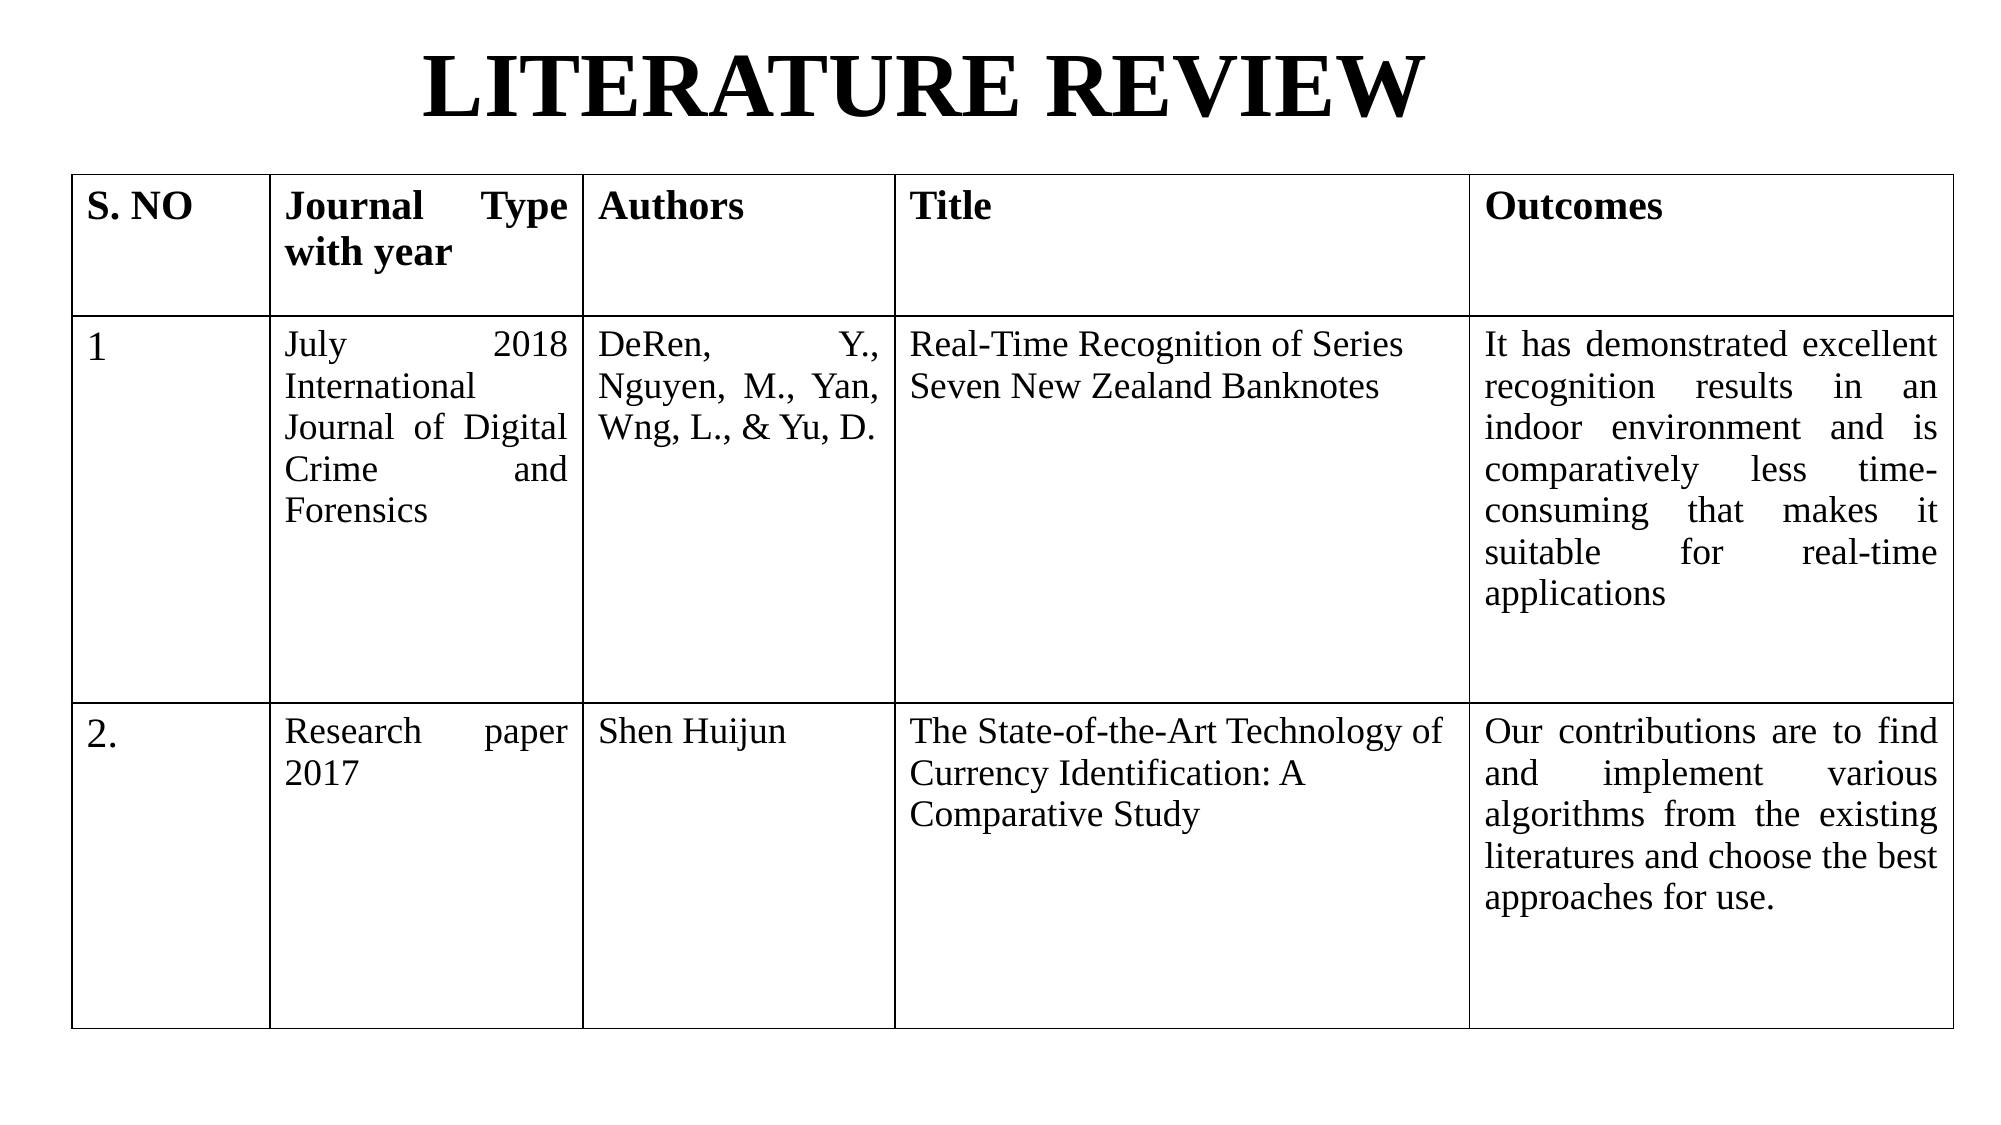

# LITERATURE REVIEW
| S. NO | Journal Type with year | Authors | Title | Outcomes |
| --- | --- | --- | --- | --- |
| 1 | July 2018 International Journal of Digital Crime and Forensics | DeRen, Y., Nguyen, M., Yan, Wng, L., & Yu, D. | Real-Time Recognition of Series Seven New Zealand Banknotes | It has demonstrated excellent recognition results in an indoor environment and is comparatively less time-consuming that makes it suitable for real-time applications |
| 2. | Research paper 2017 | Shen Huijun | The State-of-the-Art Technology of Currency Identification: A Comparative Study | Our contributions are to find and implement various algorithms from the existing literatures and choose the best approaches for use. |